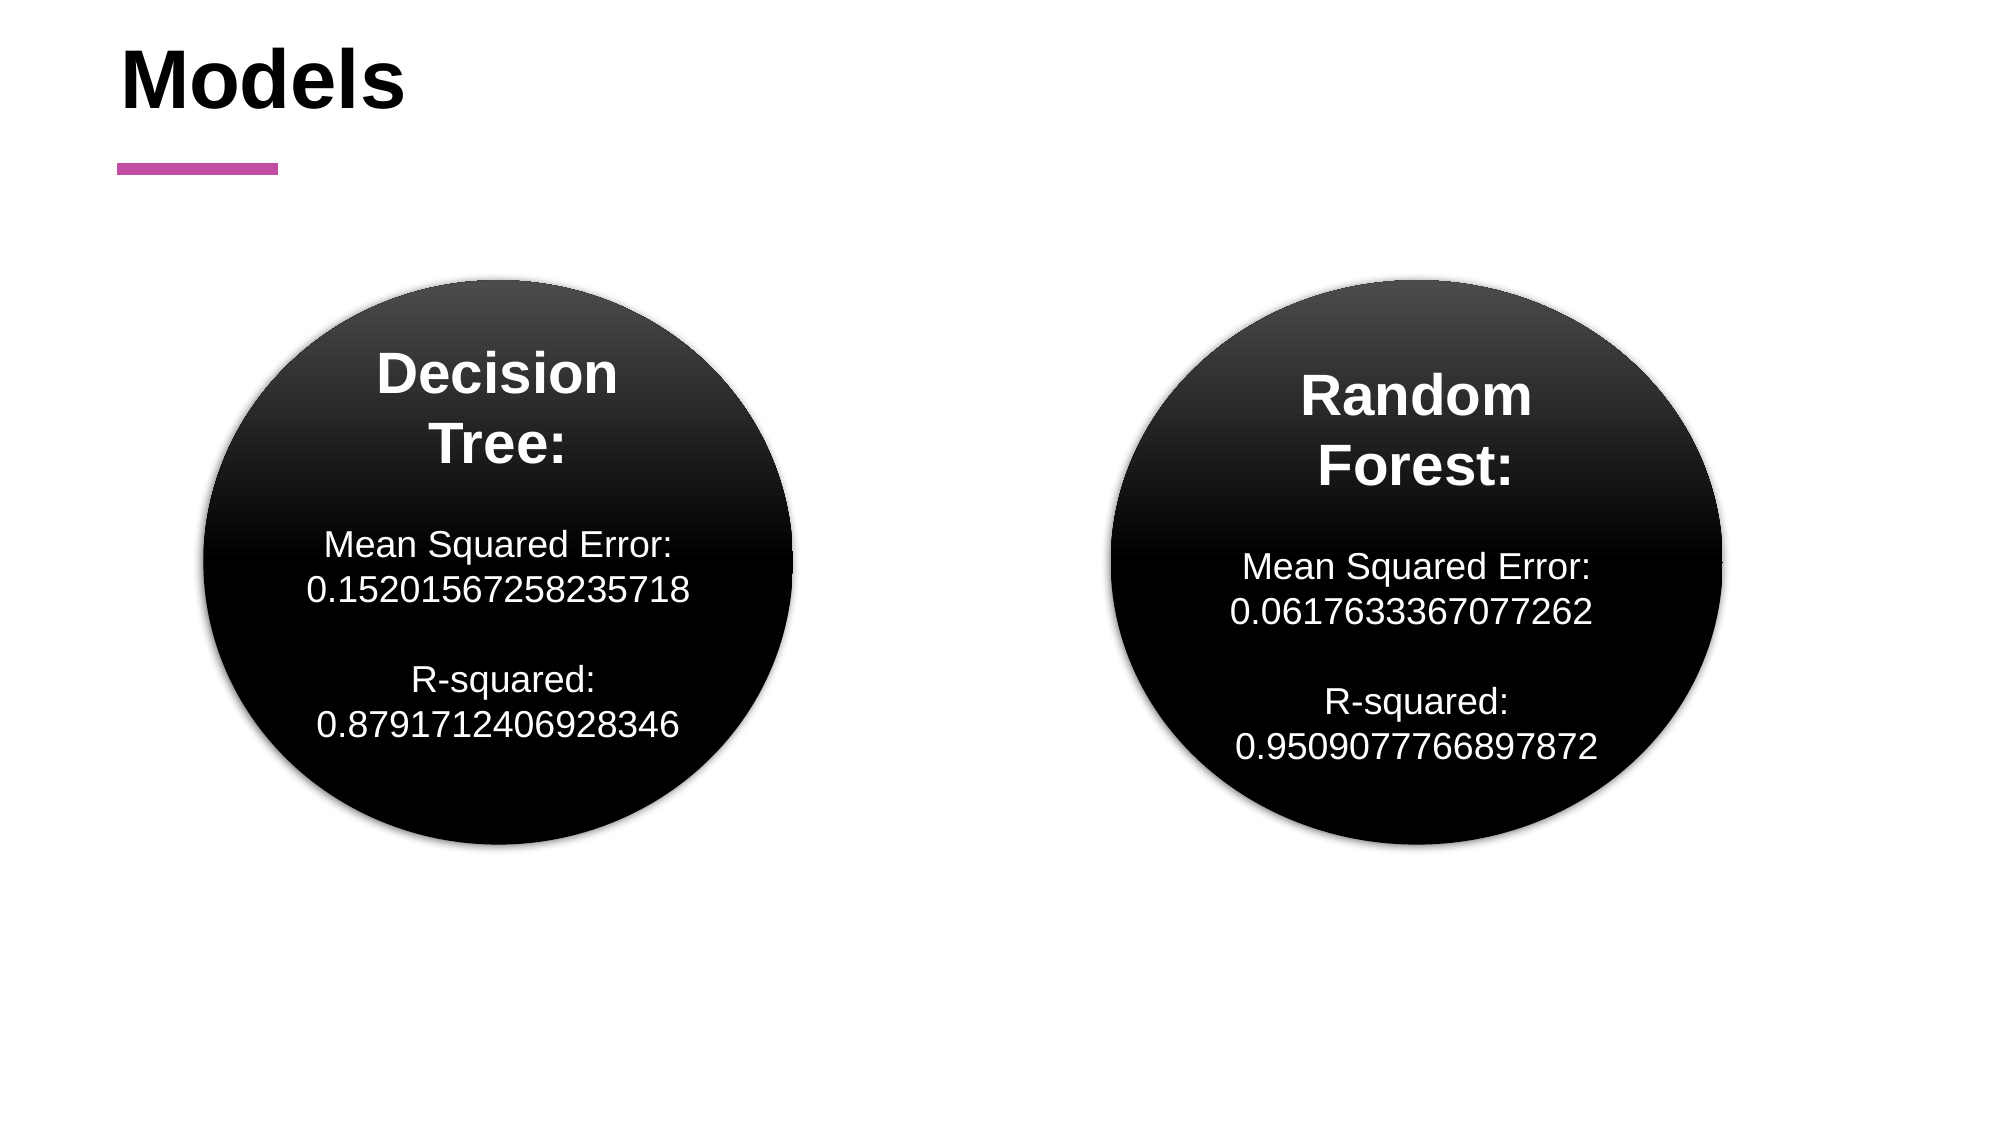

# Models
Decision Tree:

Mean Squared Error: 0.15201567258235718

 R-squared: 0.8791712406928346

Random Forest:

Mean Squared Error: 0.0617633367077262

R-squared: 0.9509077766897872